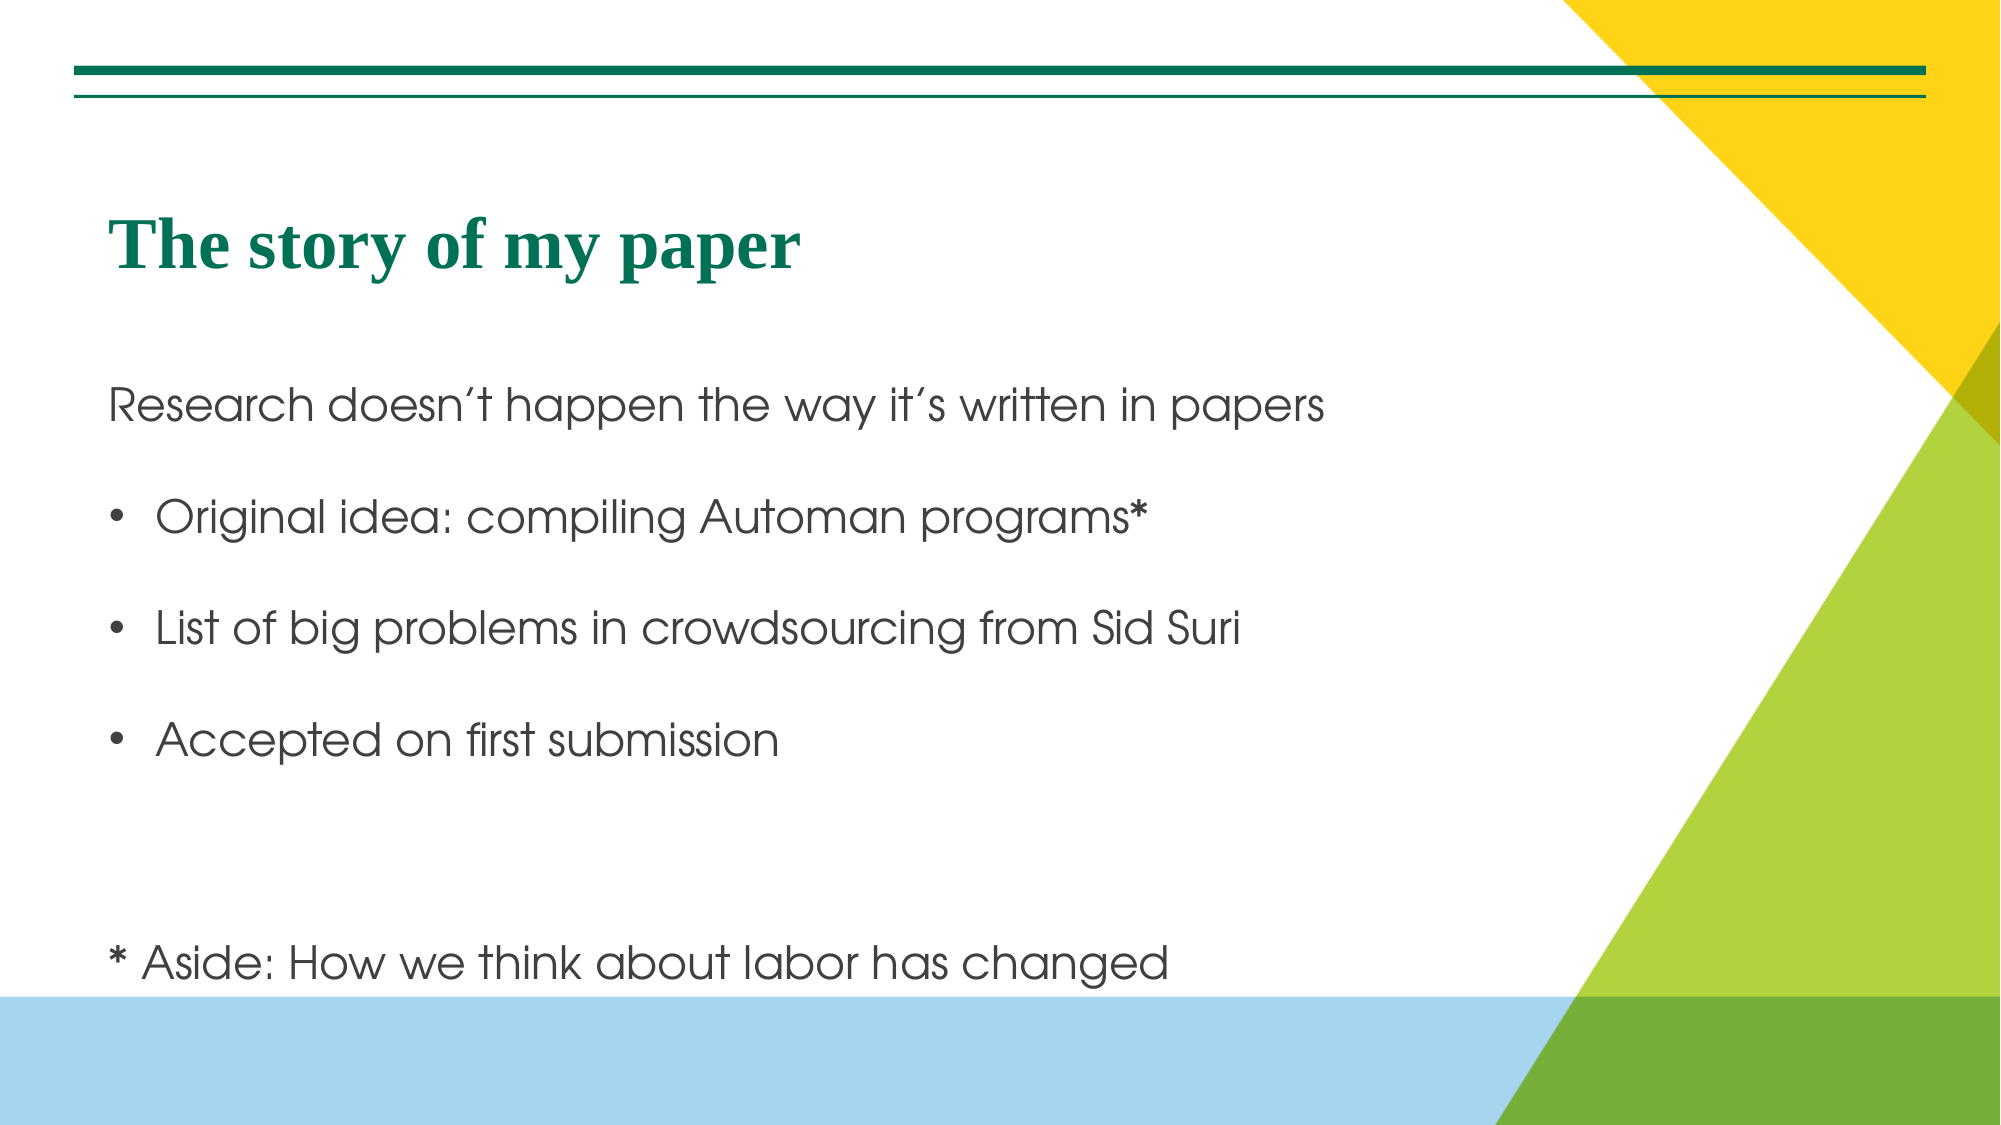

# The story of my paper
Research doesn’t happen the way it’s written in papers
Original idea: compiling Automan programs*
List of big problems in crowdsourcing from Sid Suri
Accepted on first submission

* Aside: How we think about labor has changed